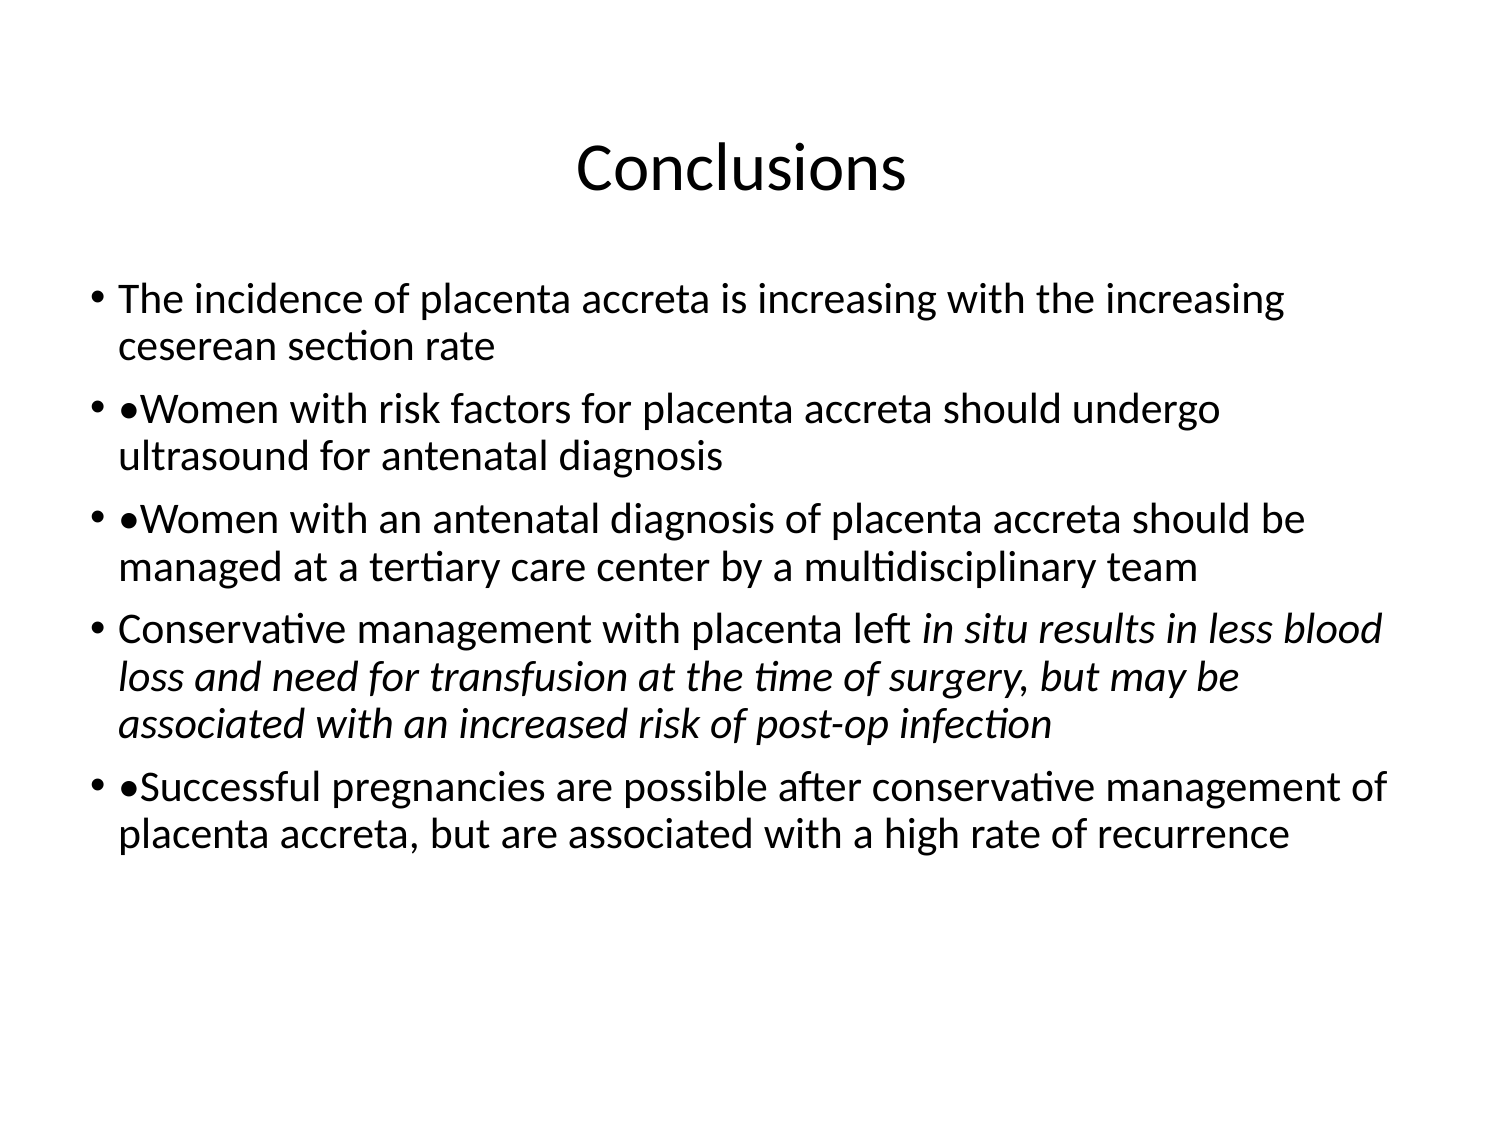

# Conclusions

The incidence of placenta accreta is increasing with the increasing ceserean section rate
•Women with risk factors for placenta accreta should undergo ultrasound for antenatal diagnosis
•Women with an antenatal diagnosis of placenta accreta should be managed at a tertiary care center by a multidisciplinary team
Conservative management with placenta left in situ results in less blood loss and need for transfusion at the time of surgery, but may be associated with an increased risk of post-op infection
•Successful pregnancies are possible after conservative management of placenta accreta, but are associated with a high rate of recurrence